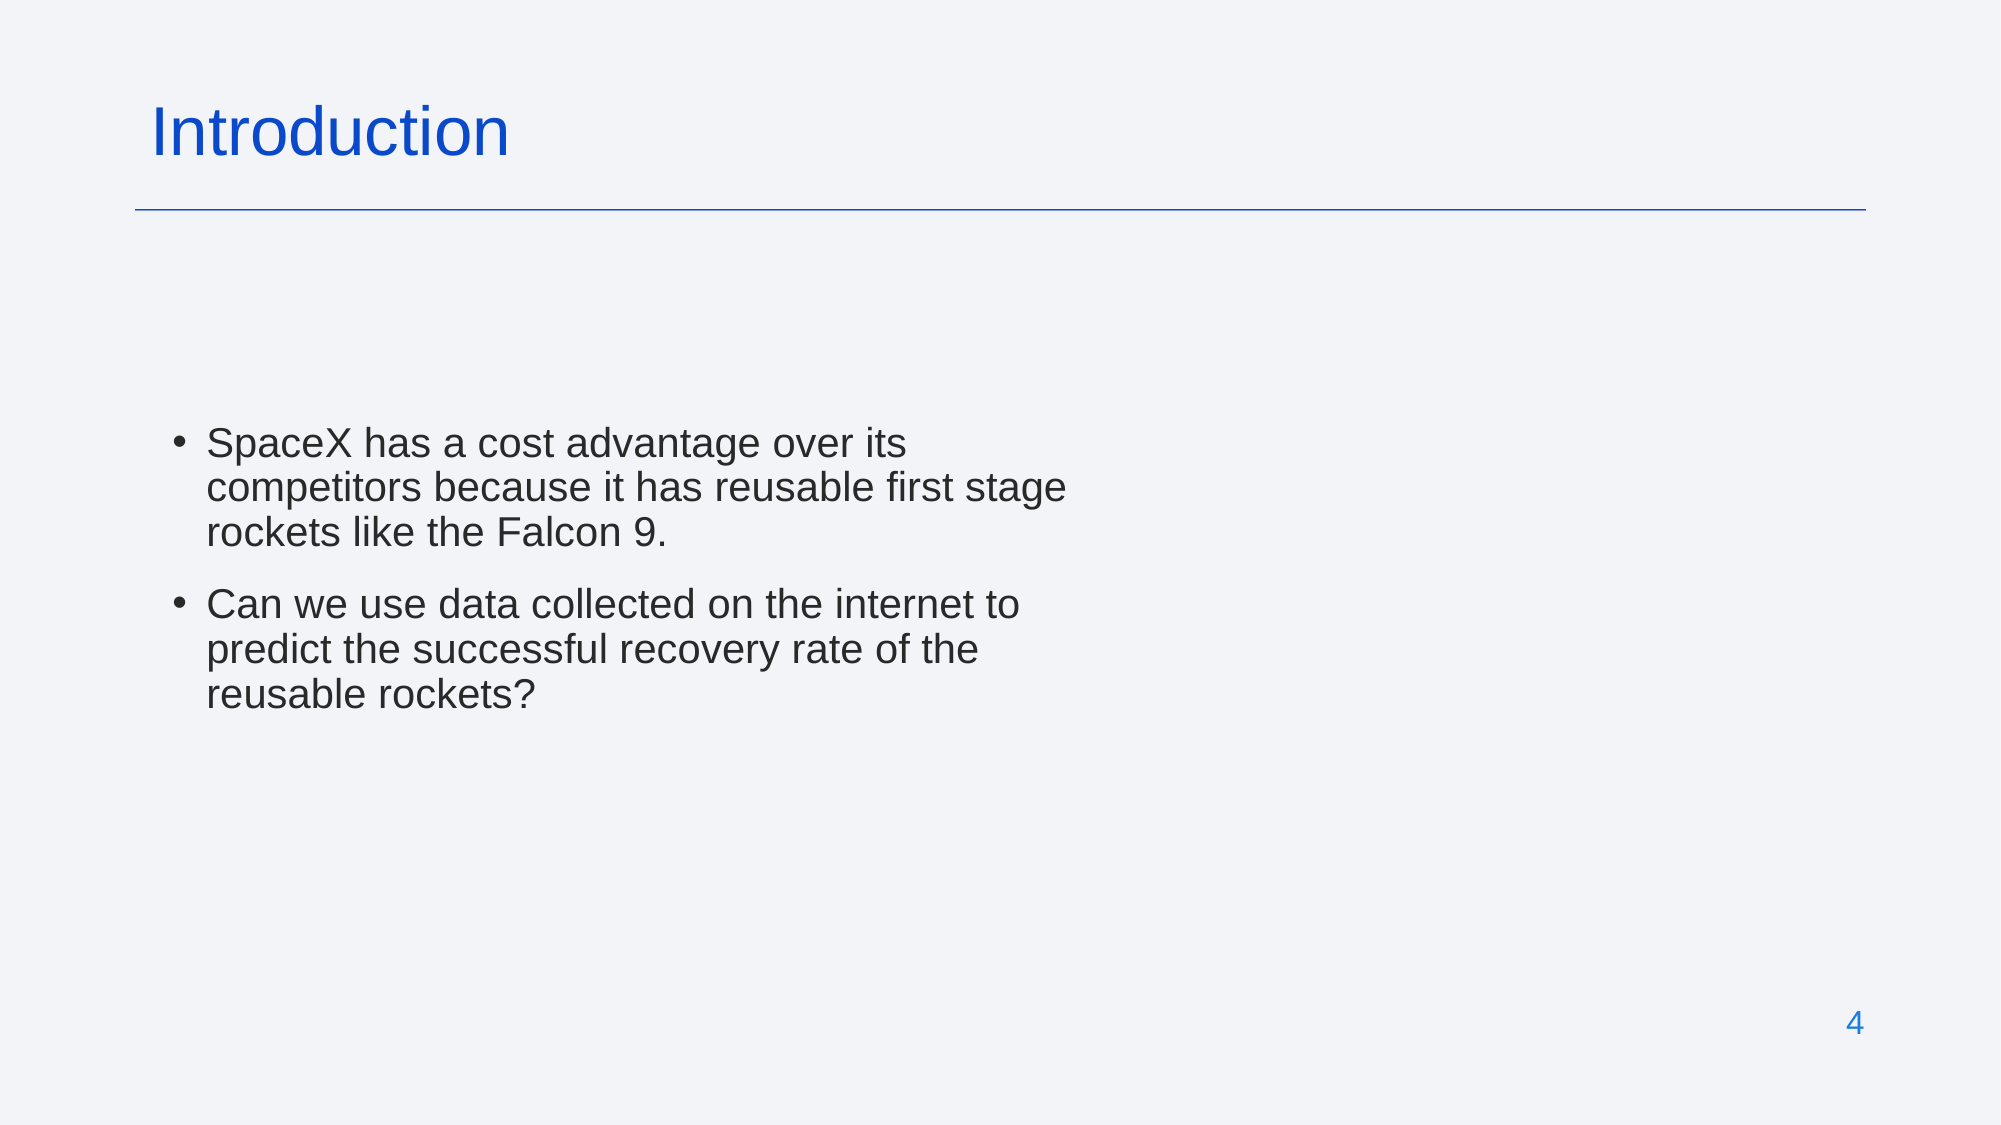

Introduction
SpaceX has a cost advantage over its competitors because it has reusable first stage rockets like the Falcon 9.
Can we use data collected on the internet to predict the successful recovery rate of the reusable rockets?
4